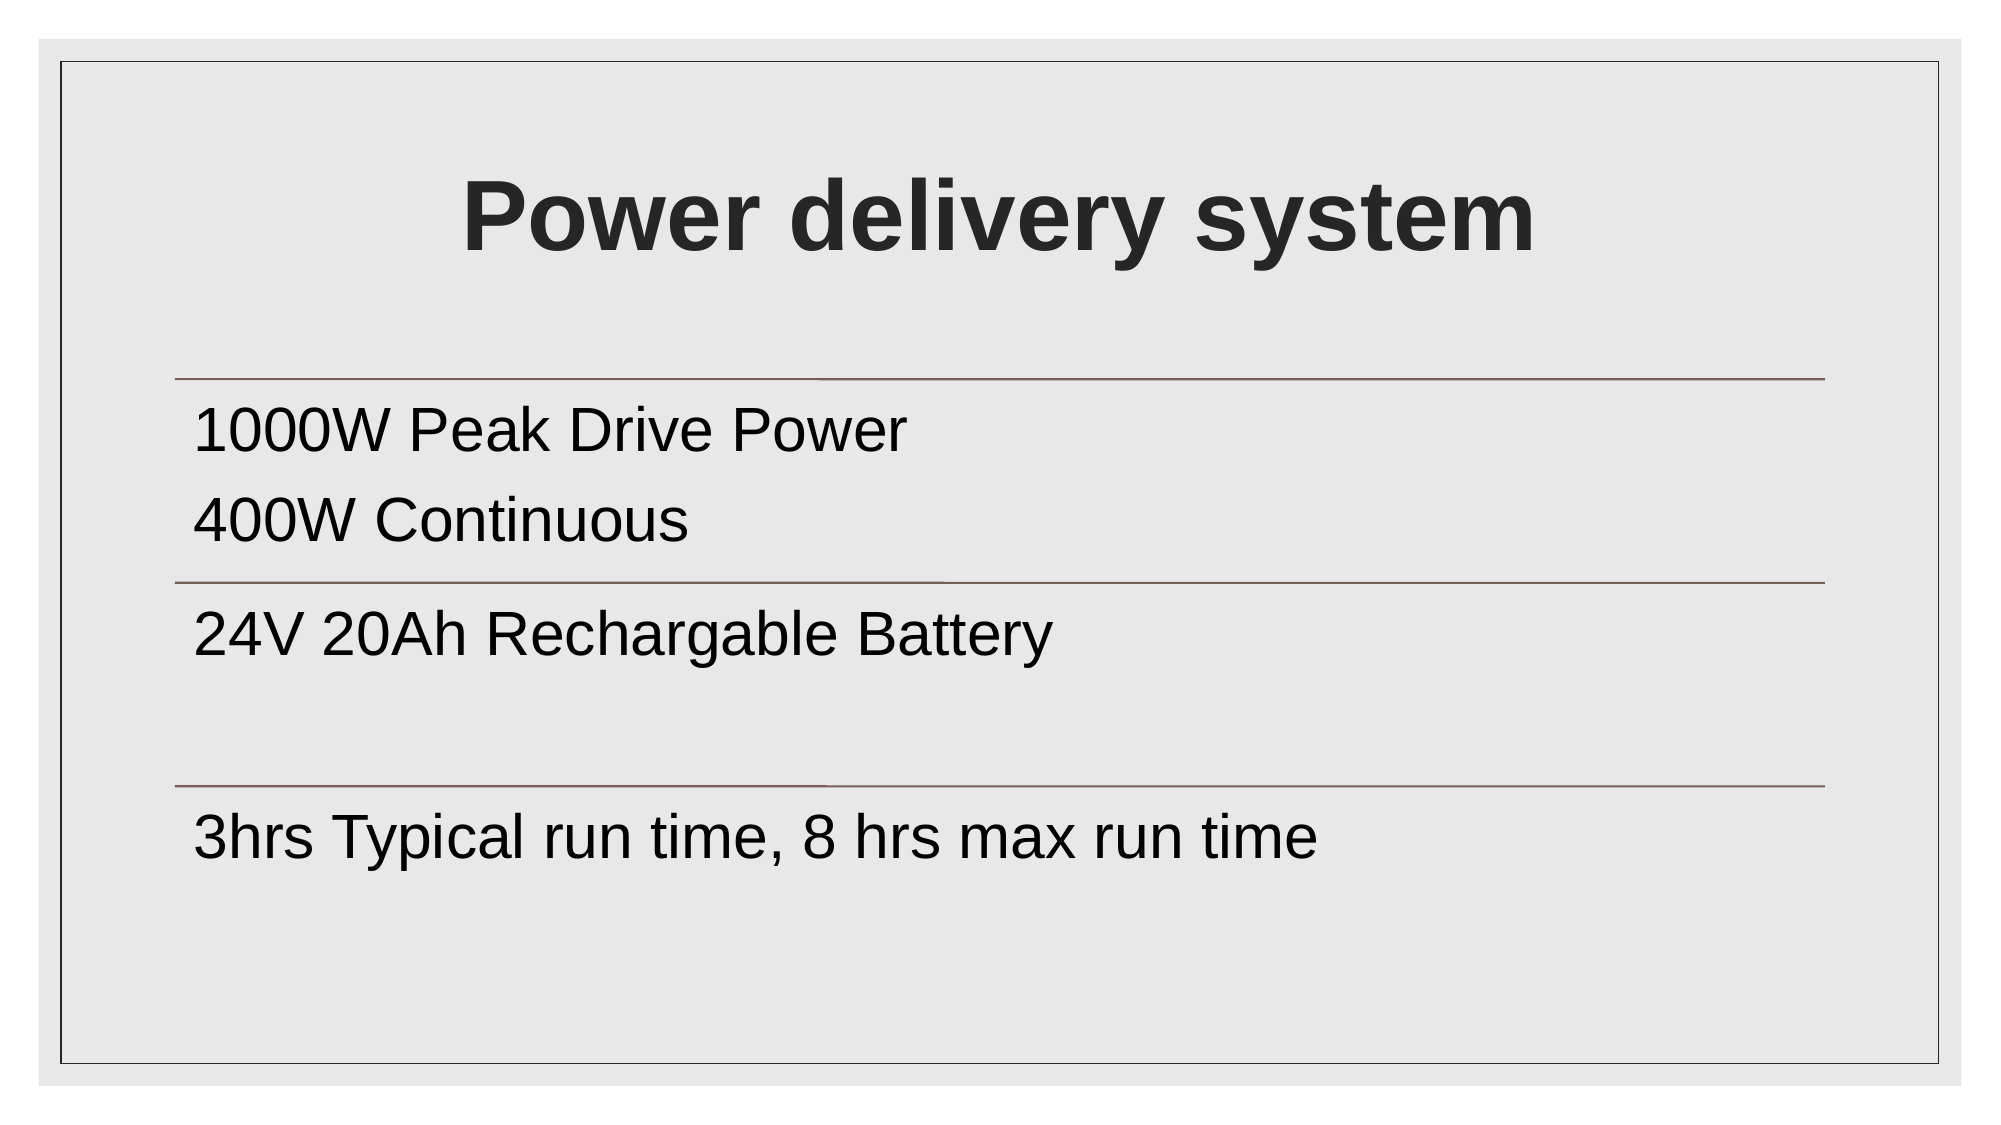

Power delivery system
1000W Peak Drive Power
400W Continuous
24V 20Ah Rechargable Battery
3hrs Typical run time, 8 hrs max run time